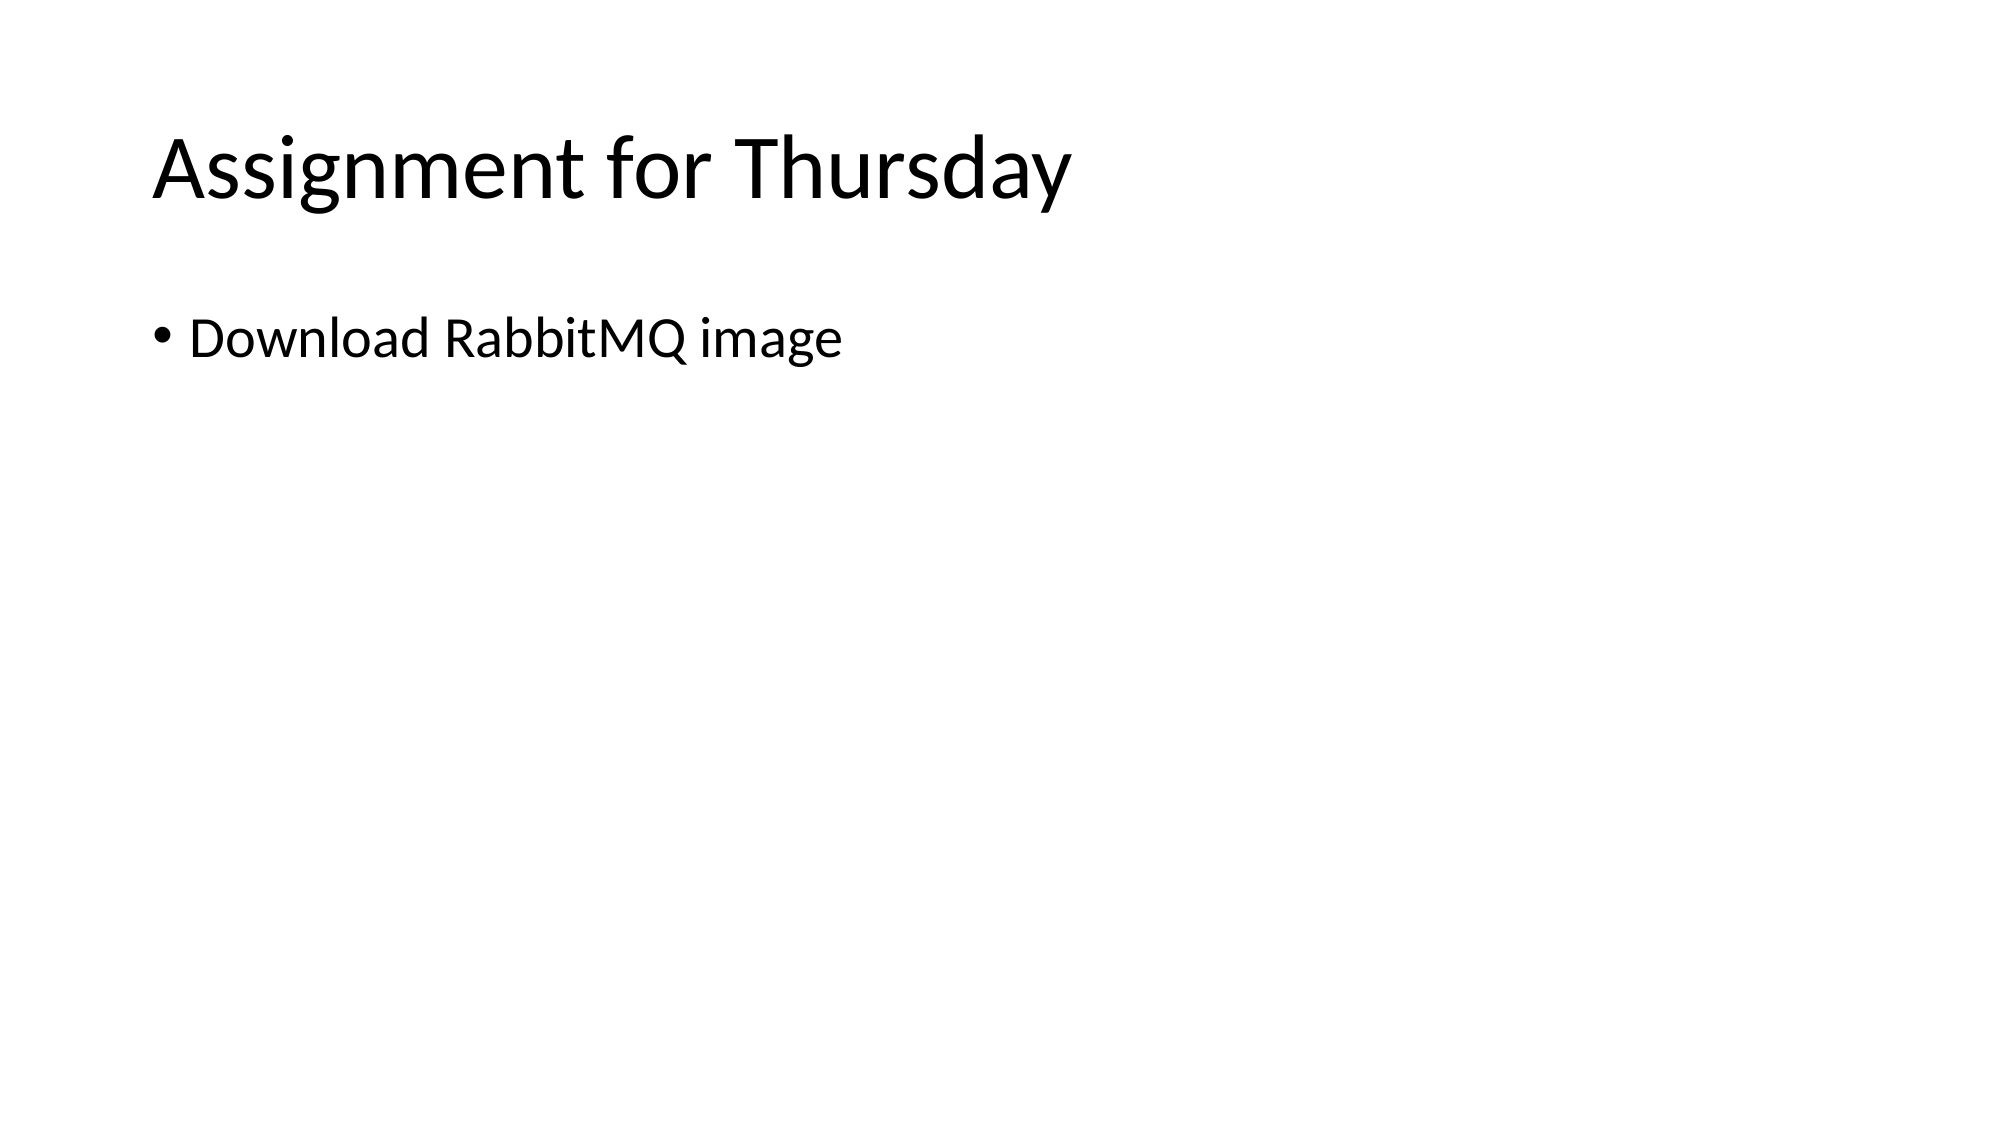

# Assignment for Thursday
Download RabbitMQ image